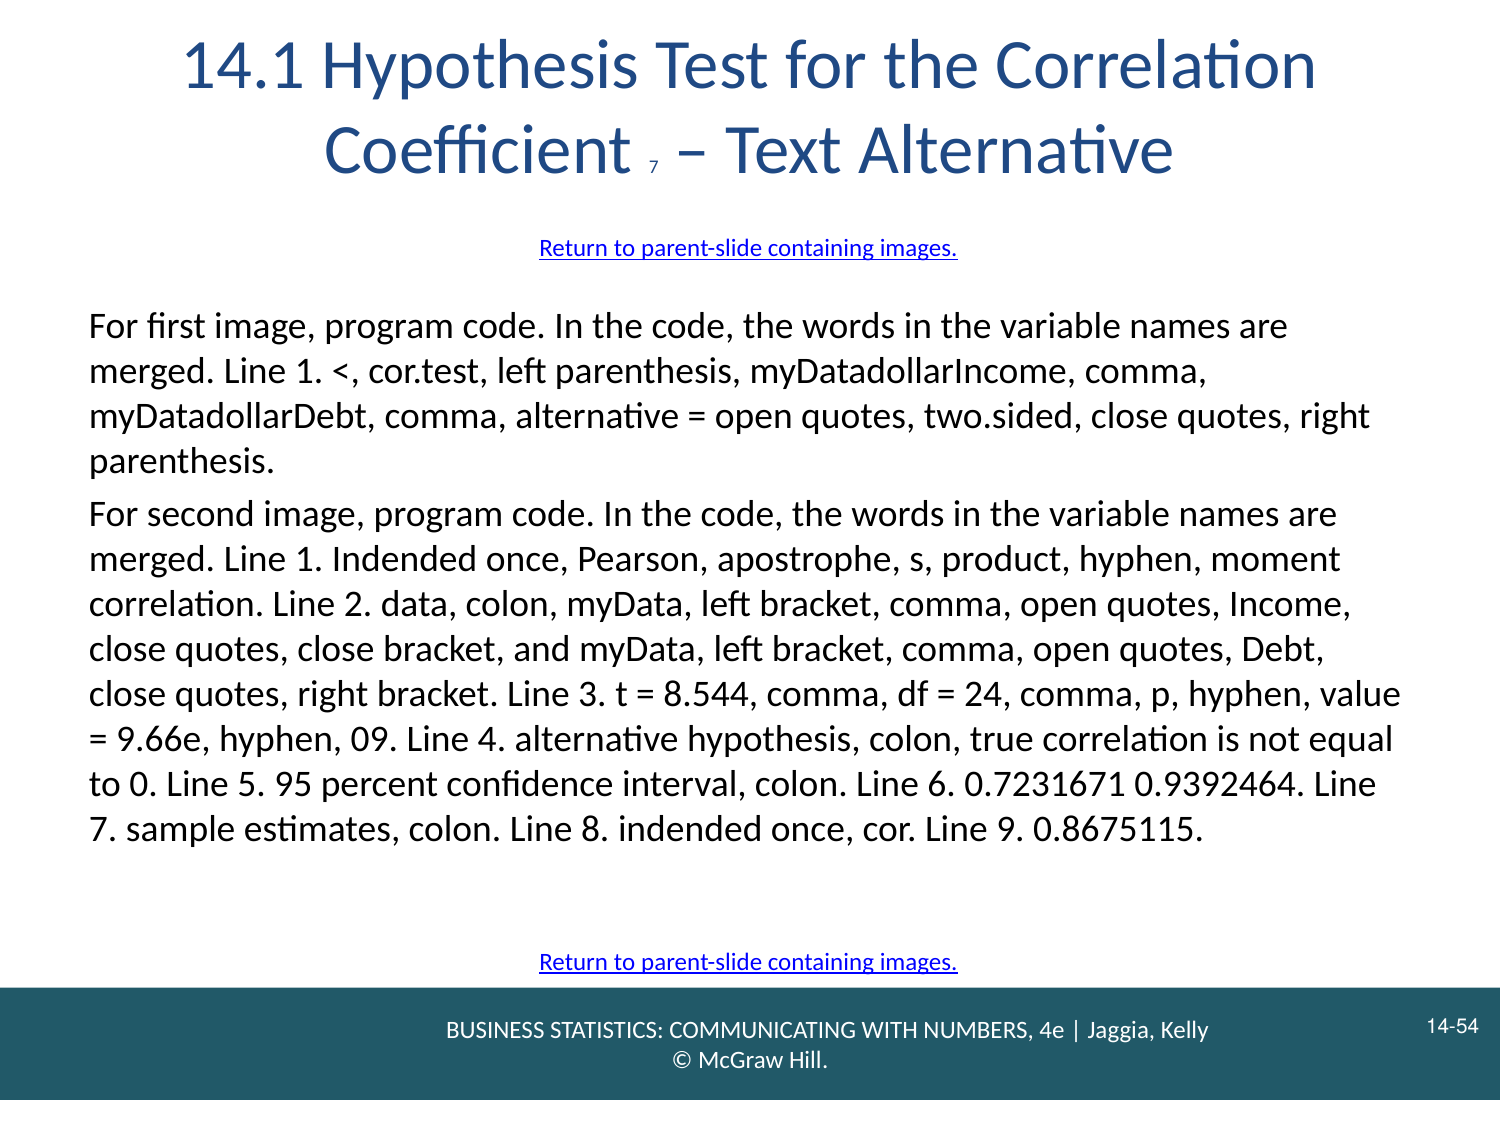

# 14.1 Hypothesis Test for the Correlation Coefficient 7 – Text Alternative
Return to parent-slide containing images.
For first image, program code. In the code, the words in the variable names are merged. Line 1. <, cor.test, left parenthesis, myDatadollarIncome, comma, myDatadollarDebt, comma, alternative = open quotes, two.sided, close quotes, right parenthesis.
For second image, program code. In the code, the words in the variable names are merged. Line 1. Indended once, Pearson, apostrophe, s, product, hyphen, moment correlation. Line 2. data, colon, myData, left bracket, comma, open quotes, Income, close quotes, close bracket, and myData, left bracket, comma, open quotes, Debt, close quotes, right bracket. Line 3. t = 8.544, comma, df = 24, comma, p, hyphen, value = 9.66e, hyphen, 09. Line 4. alternative hypothesis, colon, true correlation is not equal to 0. Line 5. 95 percent confidence interval, colon. Line 6. 0.7231671 0.9392464. Line 7. sample estimates, colon. Line 8. indended once, cor. Line 9. 0.8675115.
Return to parent-slide containing images.